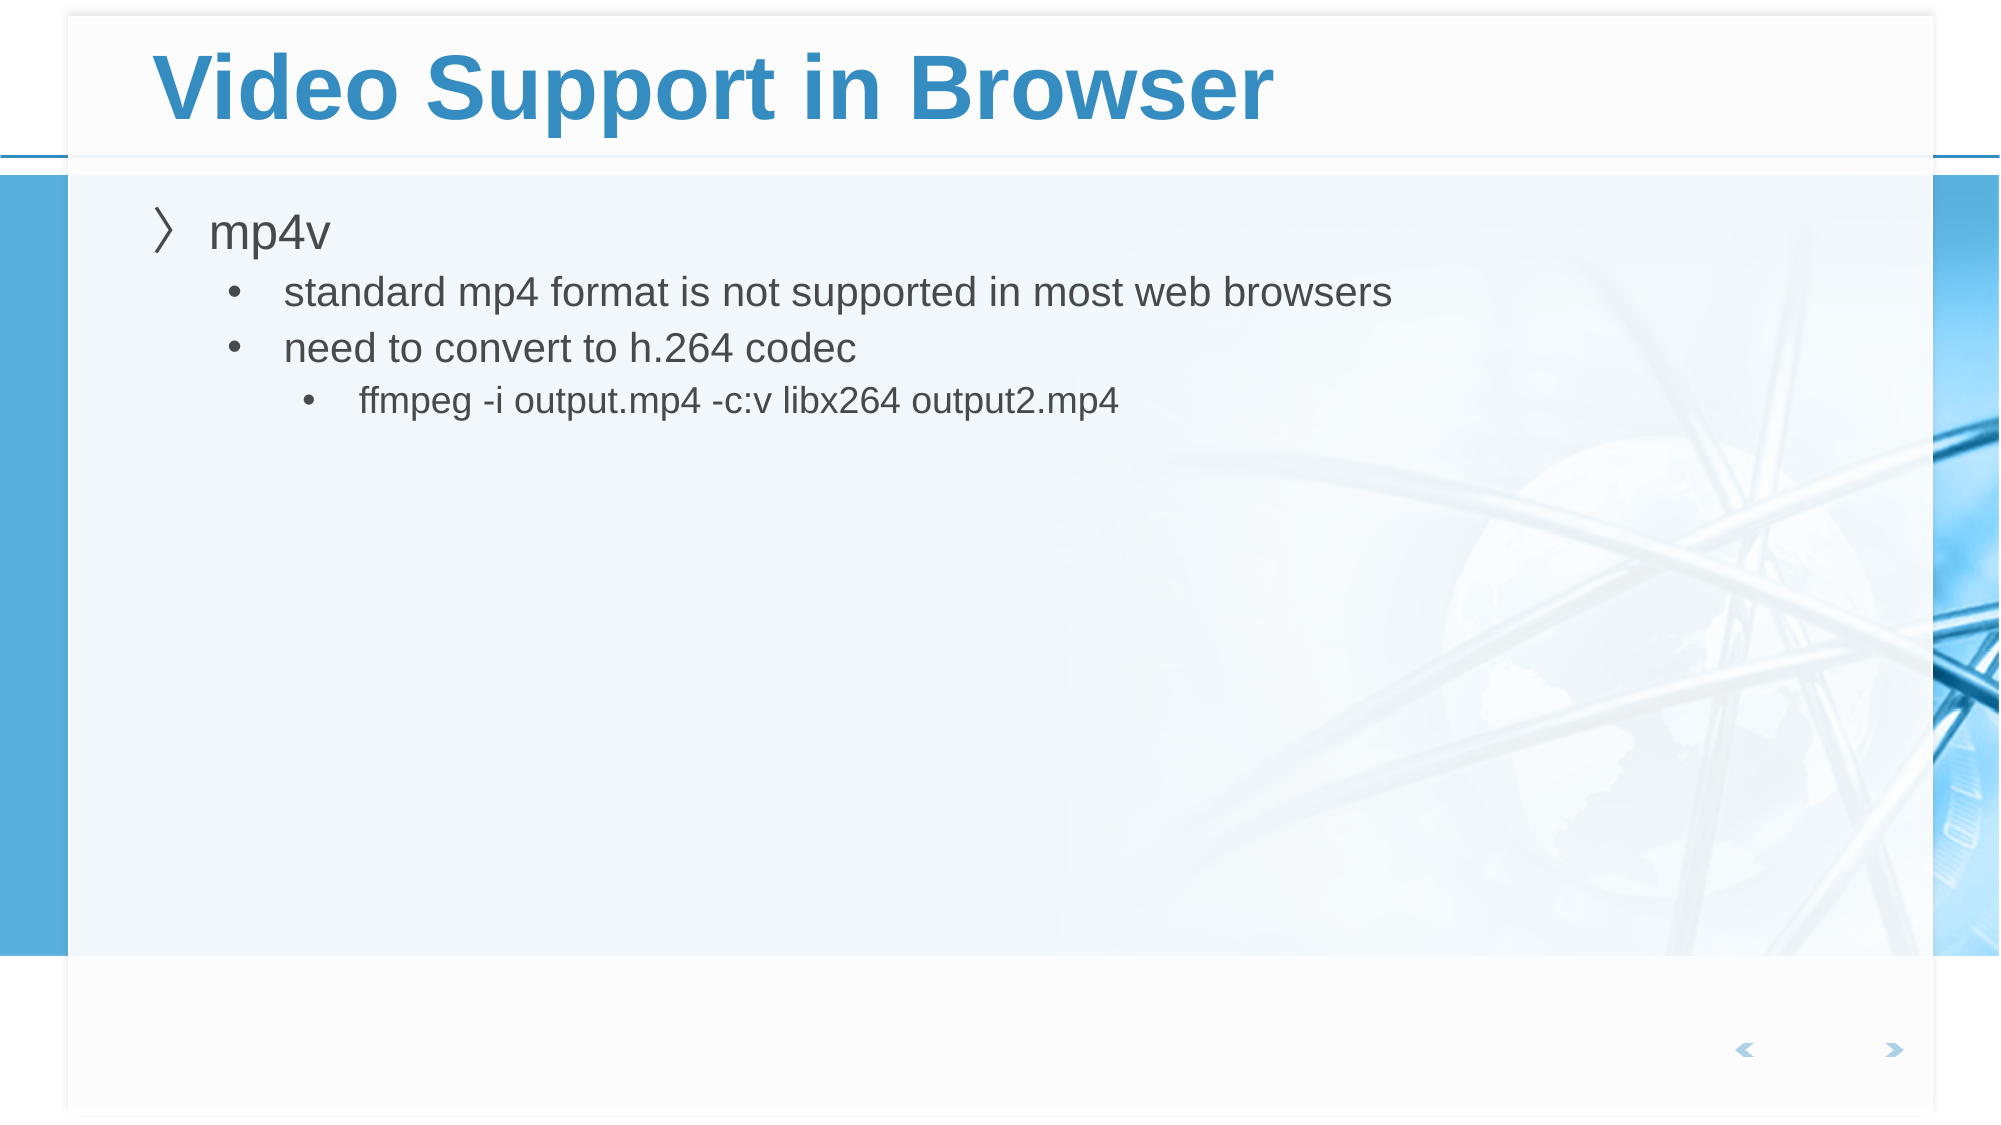

# Video Support in Browser
mp4v
standard mp4 format is not supported in most web browsers
need to convert to h.264 codec
ffmpeg -i output.mp4 -c:v libx264 output2.mp4